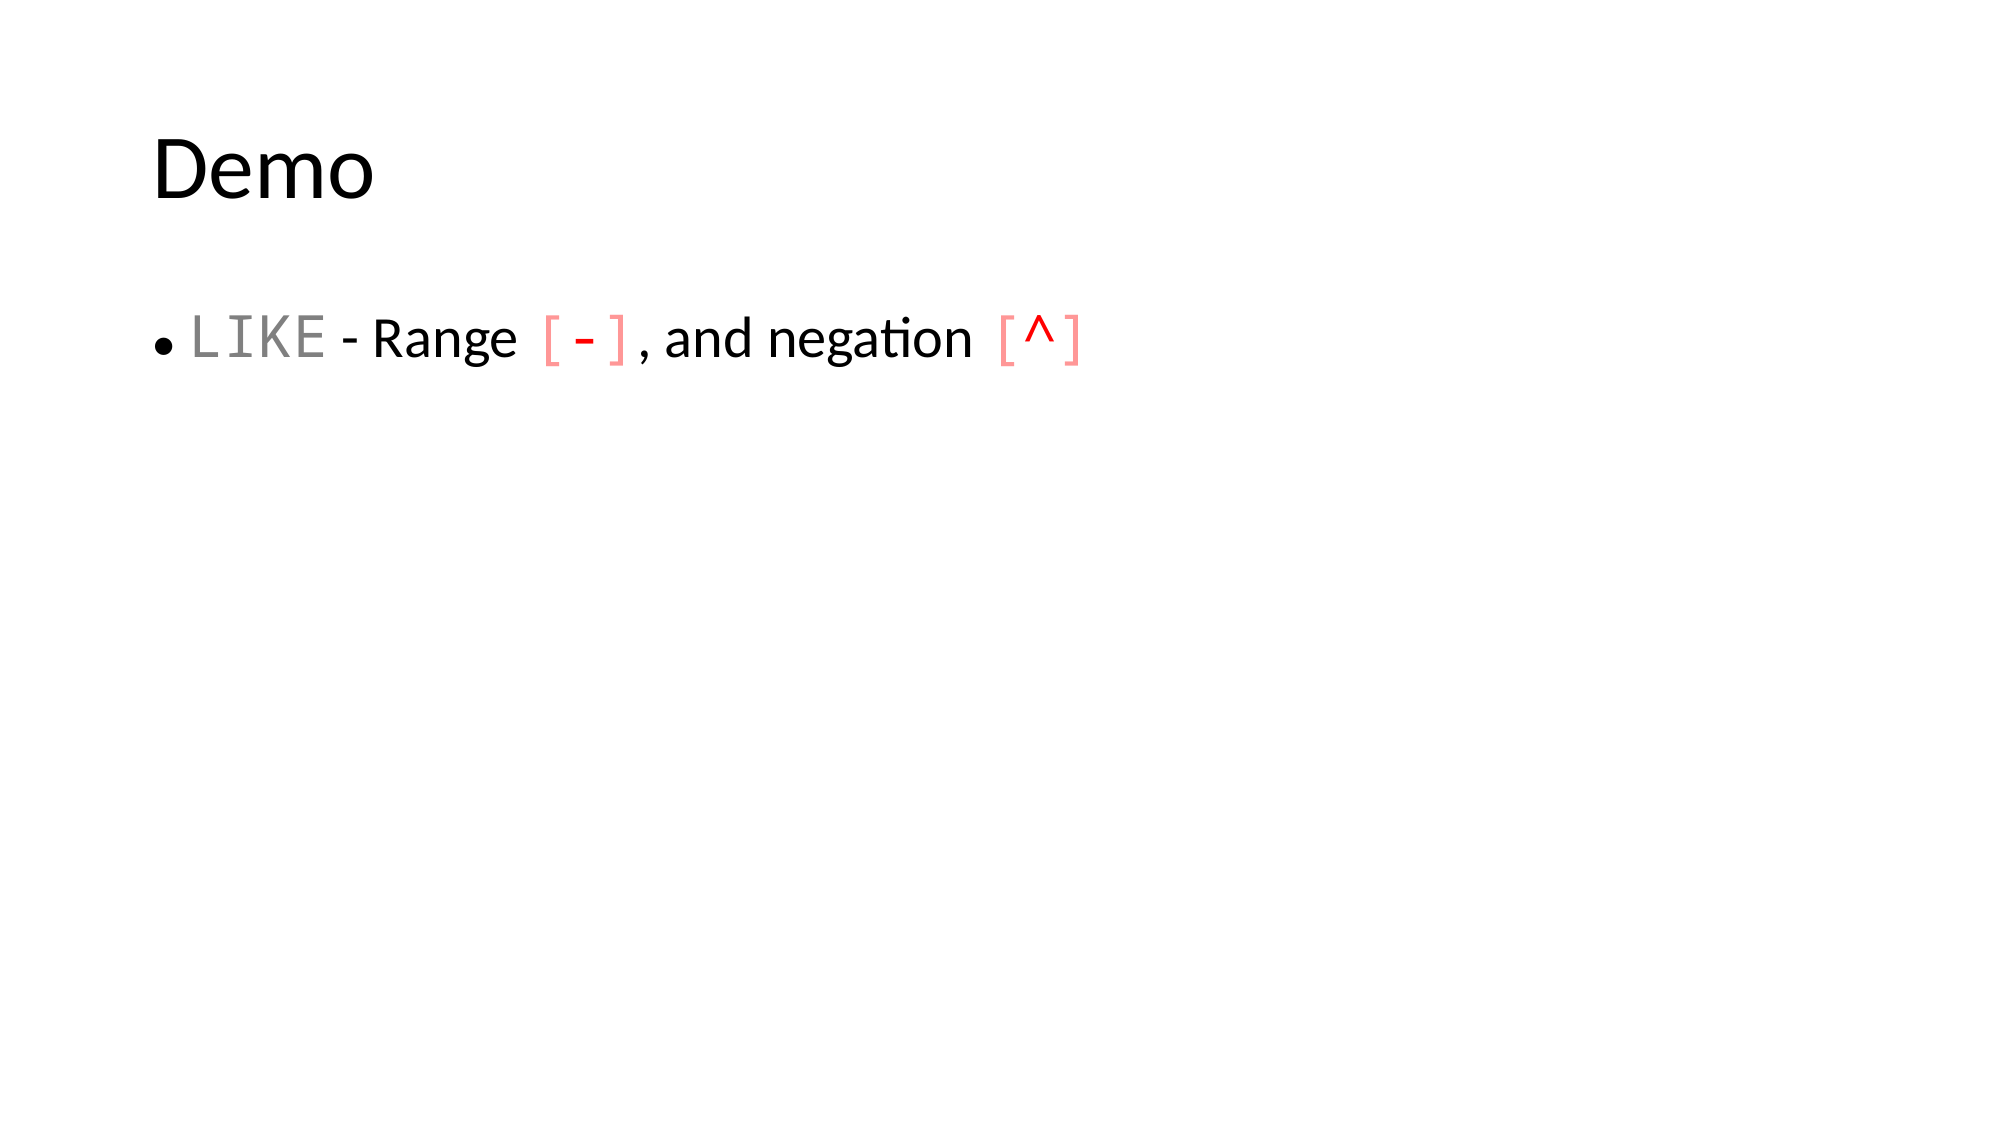

# Demo
● LIKE - Range [-], and negation [^]